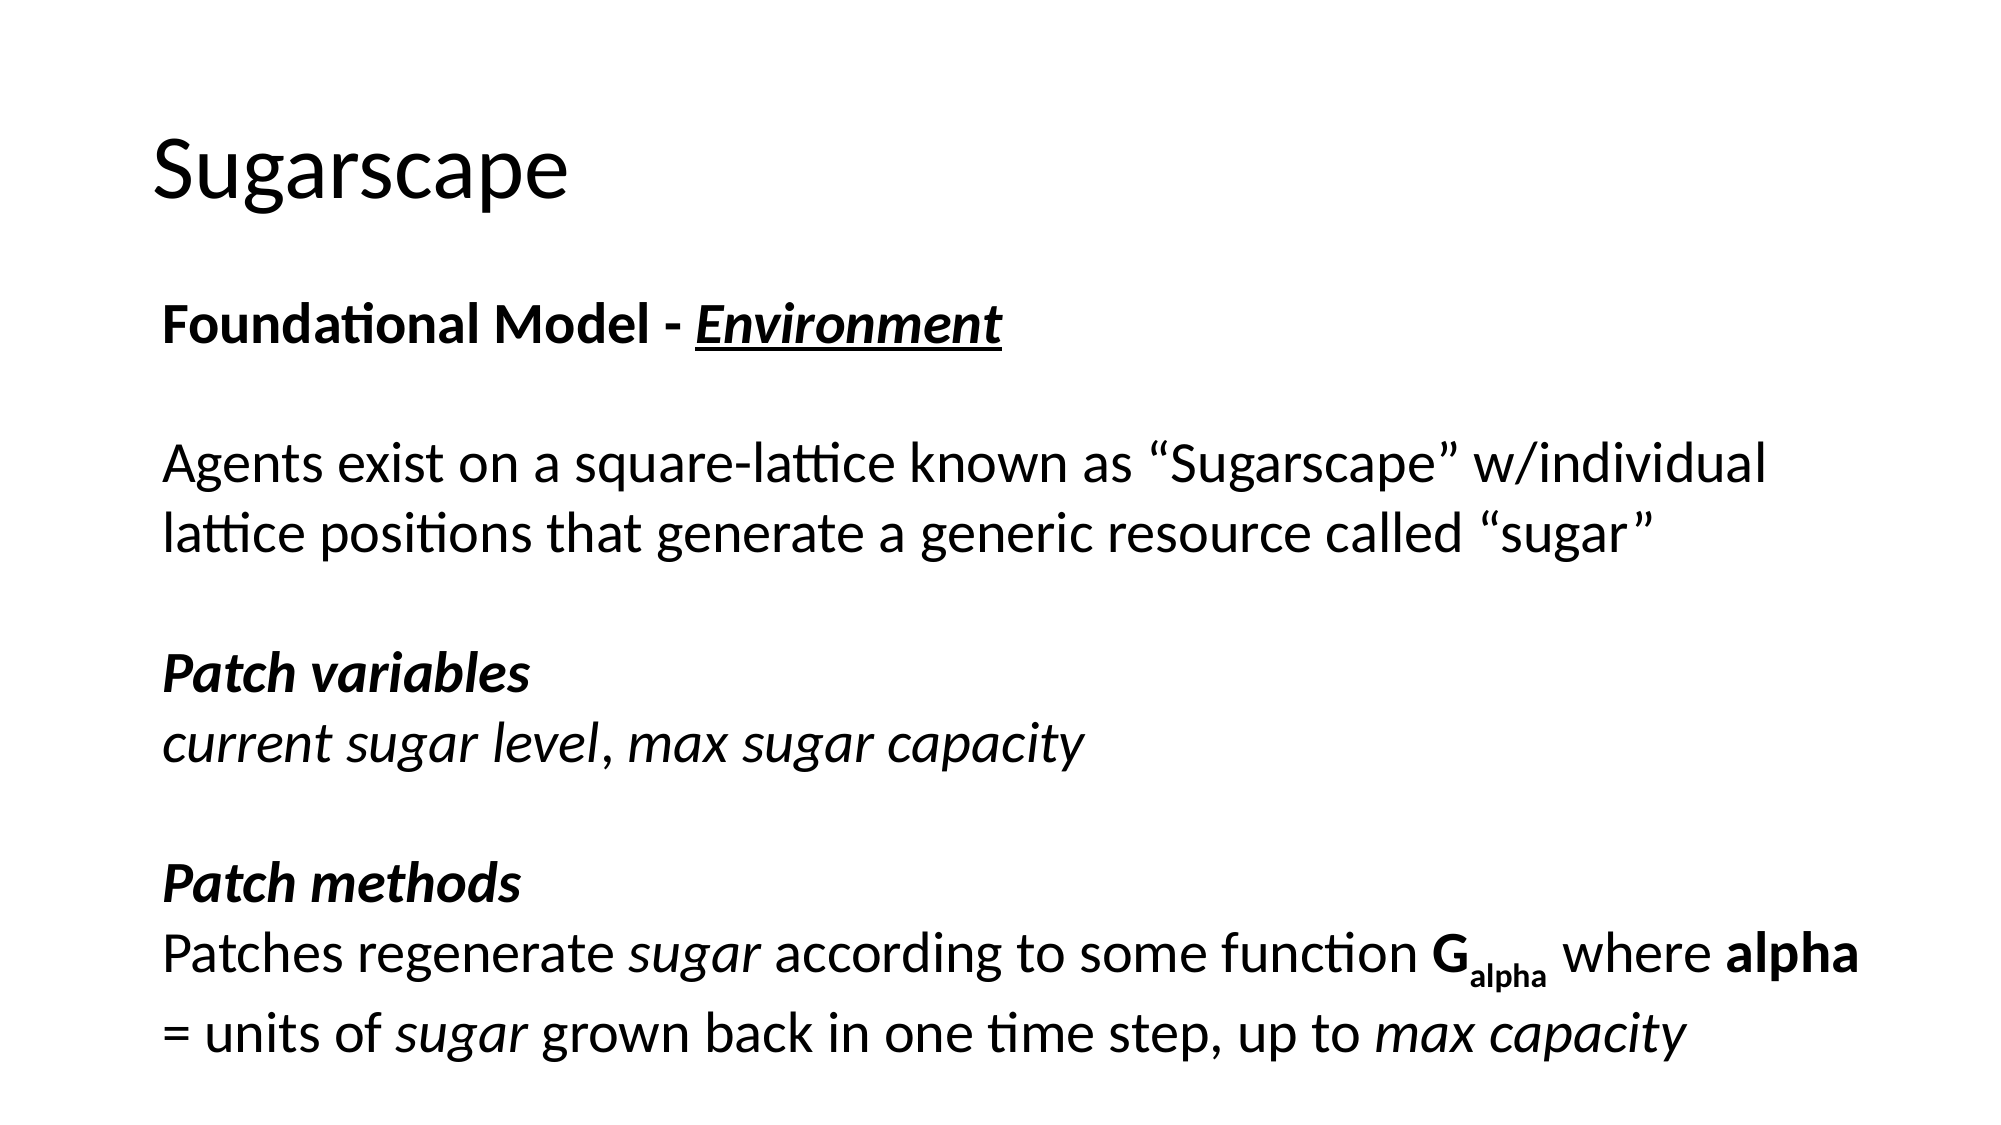

# Sugarscape

Foundational Model - Environment

Agents exist on a square-lattice known as “Sugarscape” w/individual lattice positions that generate a generic resource called “sugar”

Patch variables
current sugar level, max sugar capacity

Patch methods
Patches regenerate sugar according to some function Galpha  where alpha = units of sugar grown back in one time step, up to max capacity